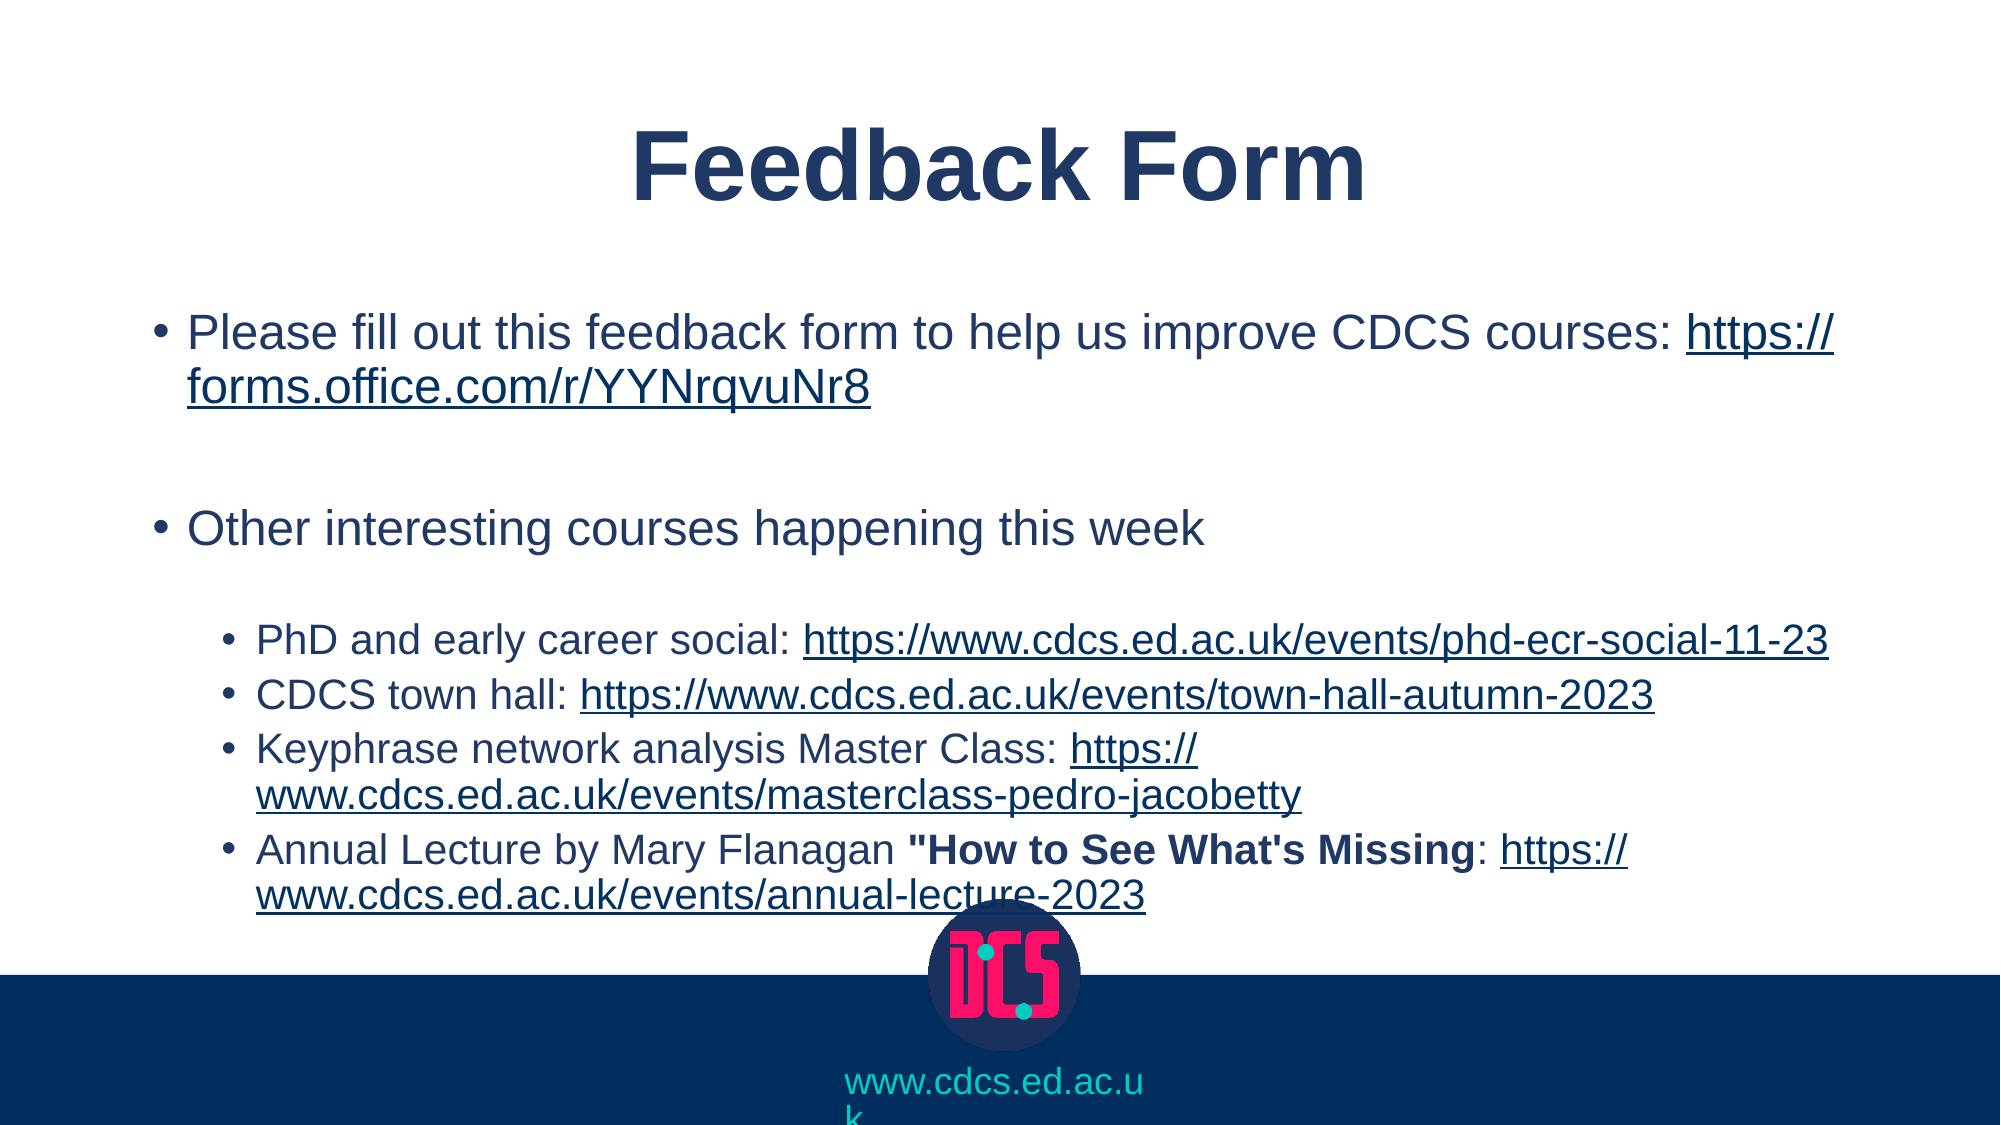

# Feedback Form
Please fill out this feedback form to help us improve CDCS courses: https://forms.office.com/r/YYNrqvuNr8

Other interesting courses happening this week
PhD and early career social: https://www.cdcs.ed.ac.uk/events/phd-ecr-social-11-23
CDCS town hall: https://www.cdcs.ed.ac.uk/events/town-hall-autumn-2023
Keyphrase network analysis Master Class: https://www.cdcs.ed.ac.uk/events/masterclass-pedro-jacobetty
Annual Lecture by Mary Flanagan "How to See What's Missing: https://www.cdcs.ed.ac.uk/events/annual-lecture-2023